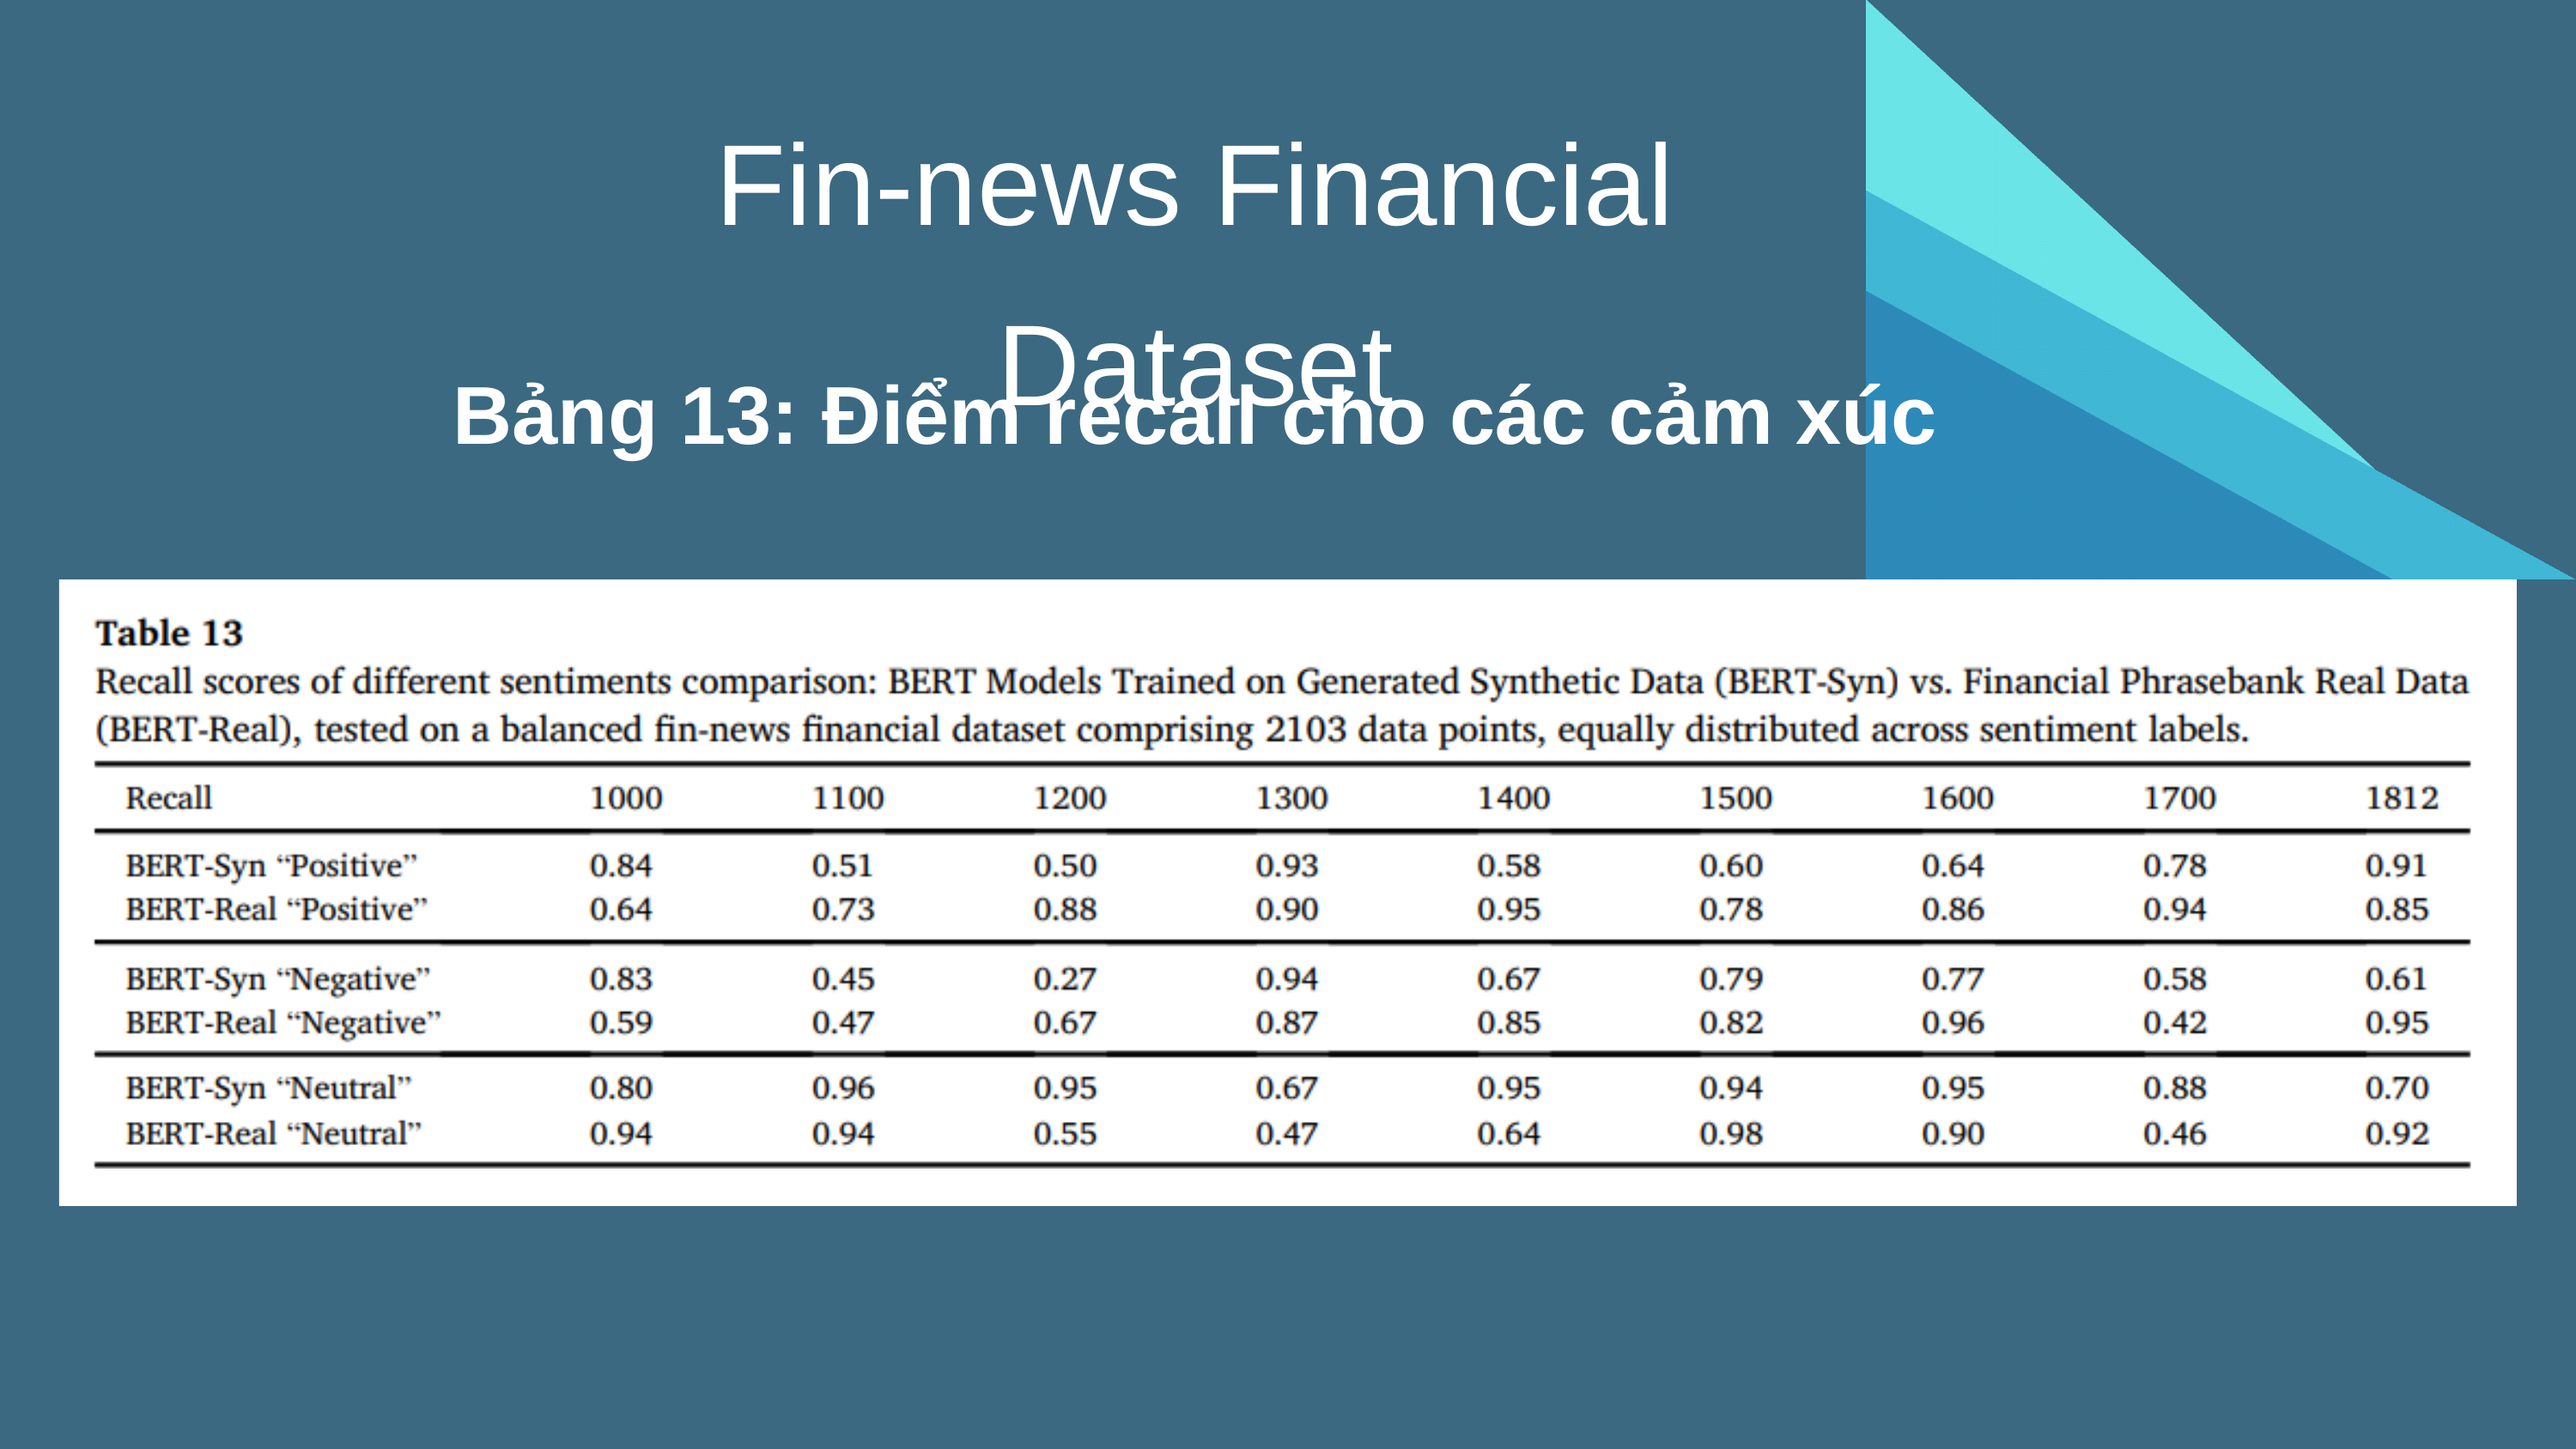

Fin-news Financial Dataset
Bảng 13: Điểm recall cho các cảm xúc